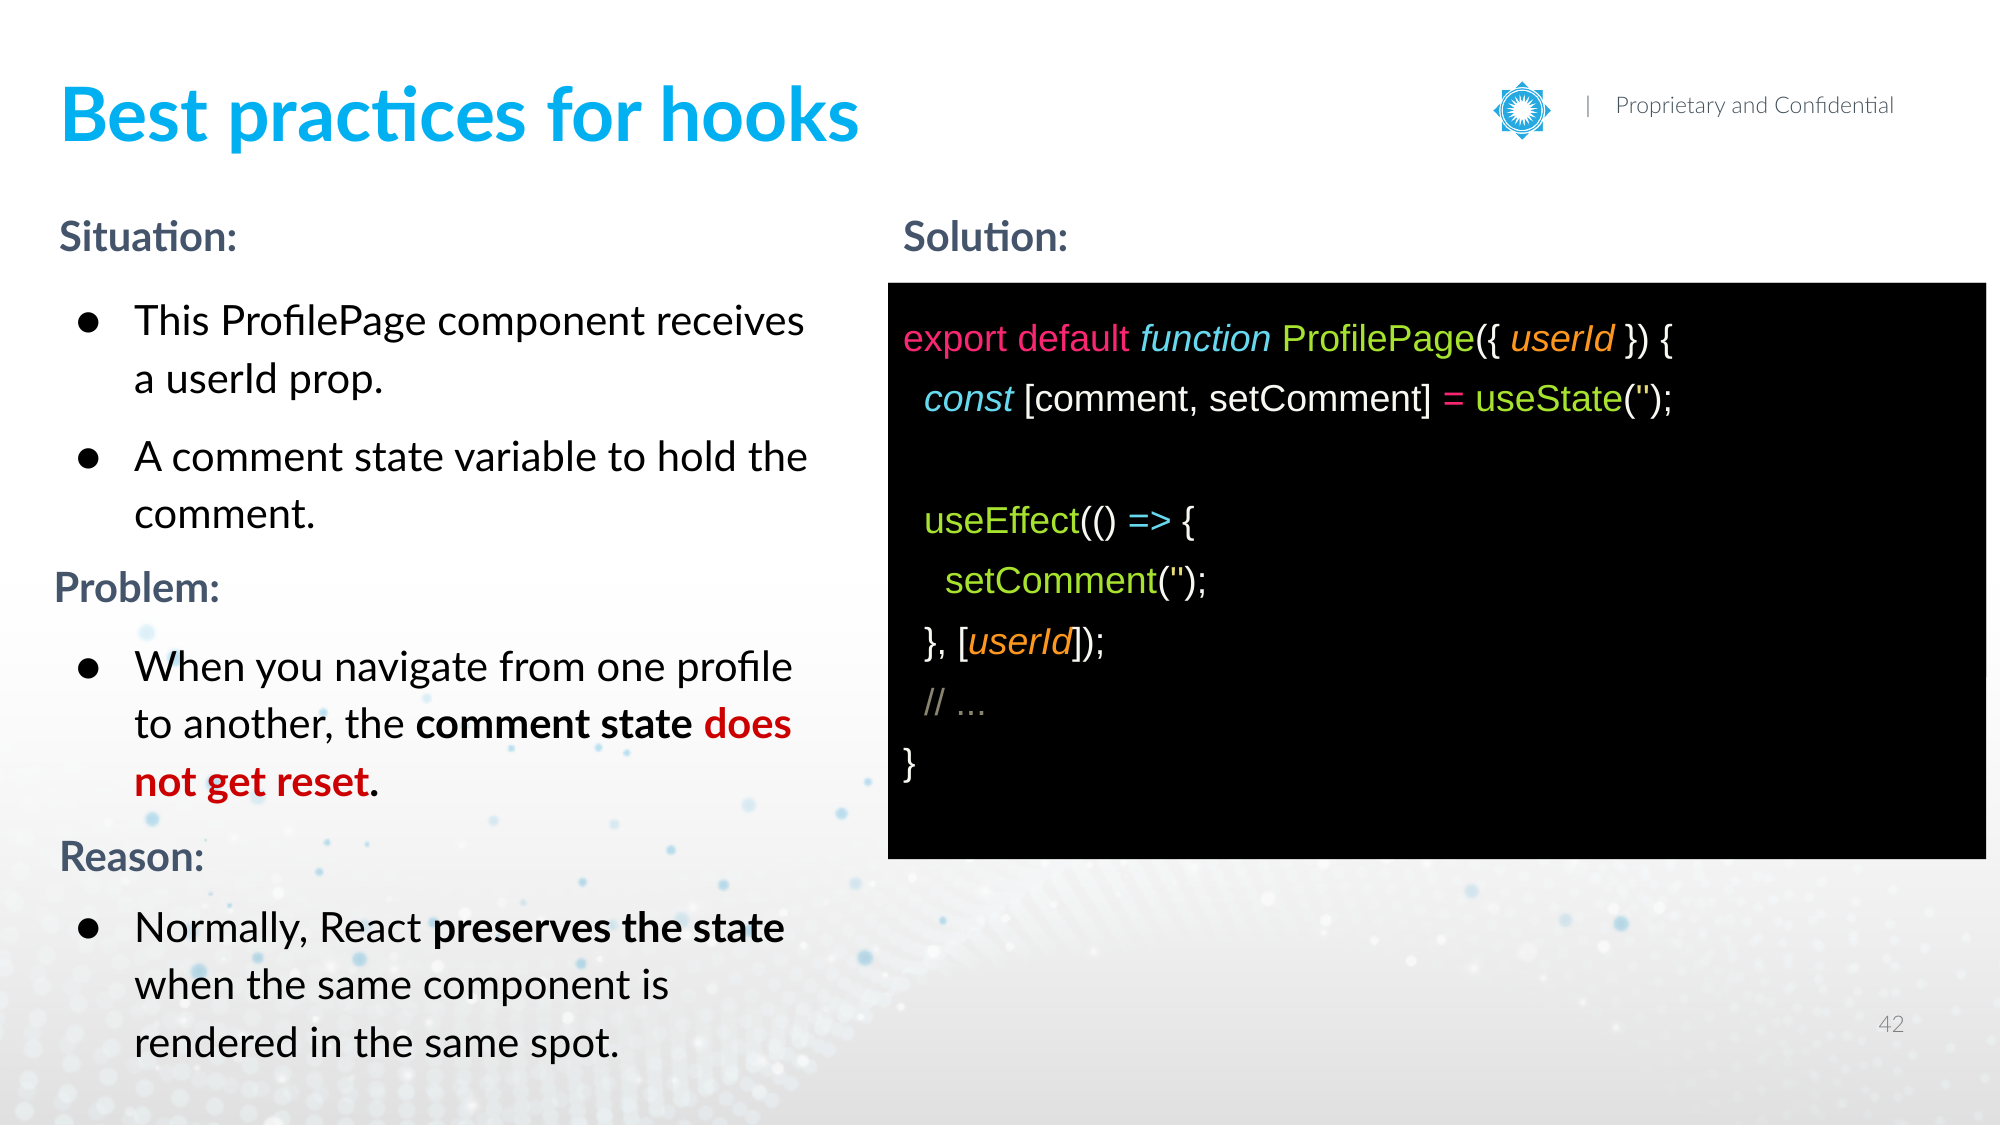

# Best practices for hooks
Situation:
Solution:
This ProfilePage component receives a userId prop.
A comment state variable to hold the comment.

export default function ProfilePage({ userId }) {
  const [comment, setComment] = useState('');

  // ...
}

export default function ProfilePage({ userId }) {
  const [comment, setComment] = useState('');

  useEffect(() => {
    setComment('');
  }, [userId]);
  // ...
}

Problem:
When you navigate from one profile to another, the comment state does not get reset.
Reason:
Normally, React preserves the state when the same component is rendered in the same spot.